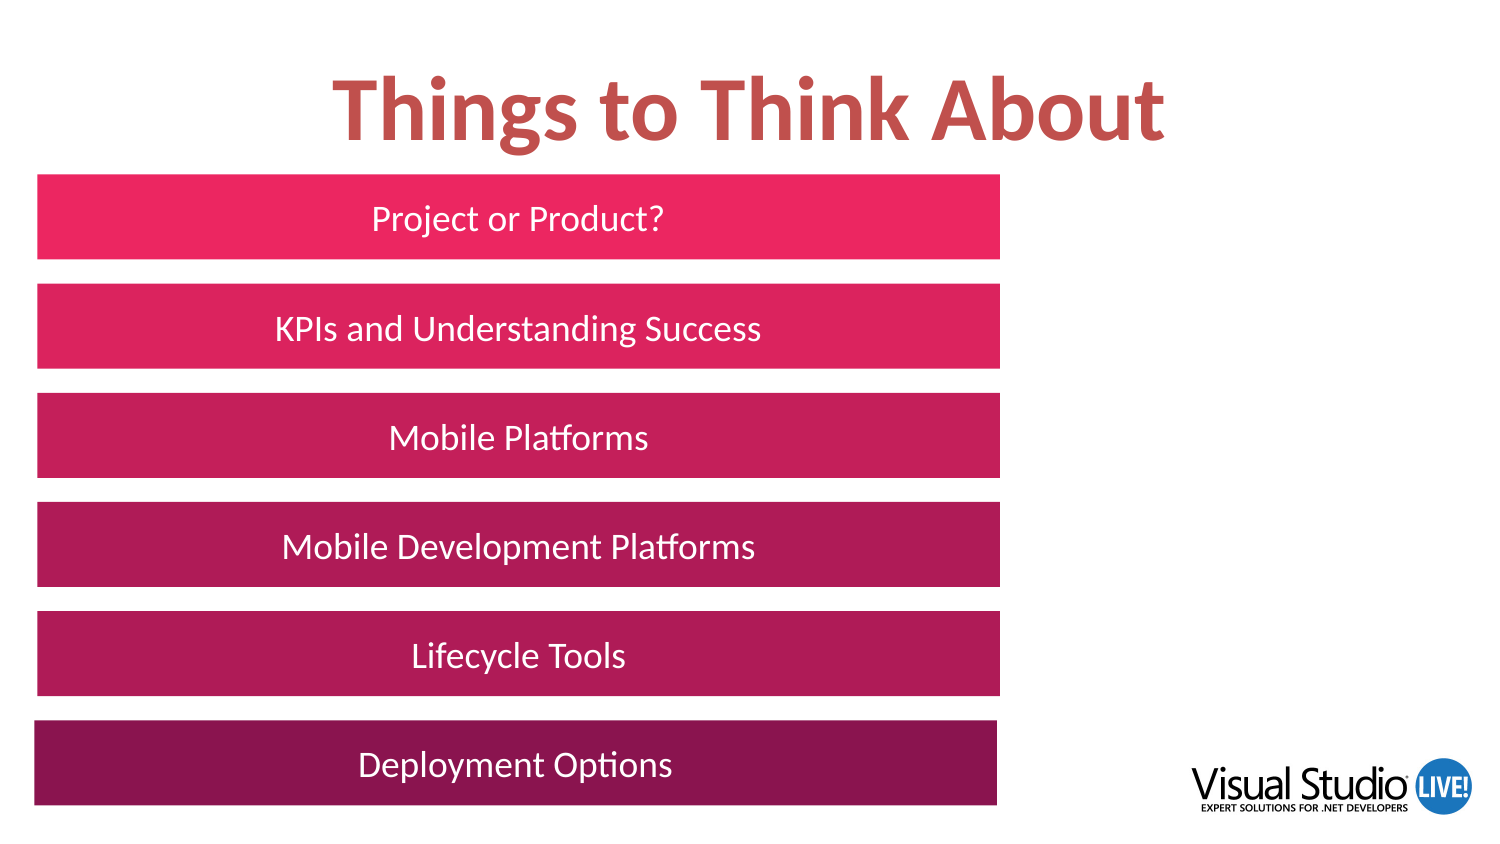

# Things to Think About
Project or Product?
KPIs and Understanding Success
Mobile Platforms
Mobile Development Platforms
Lifecycle Tools
Deployment Options